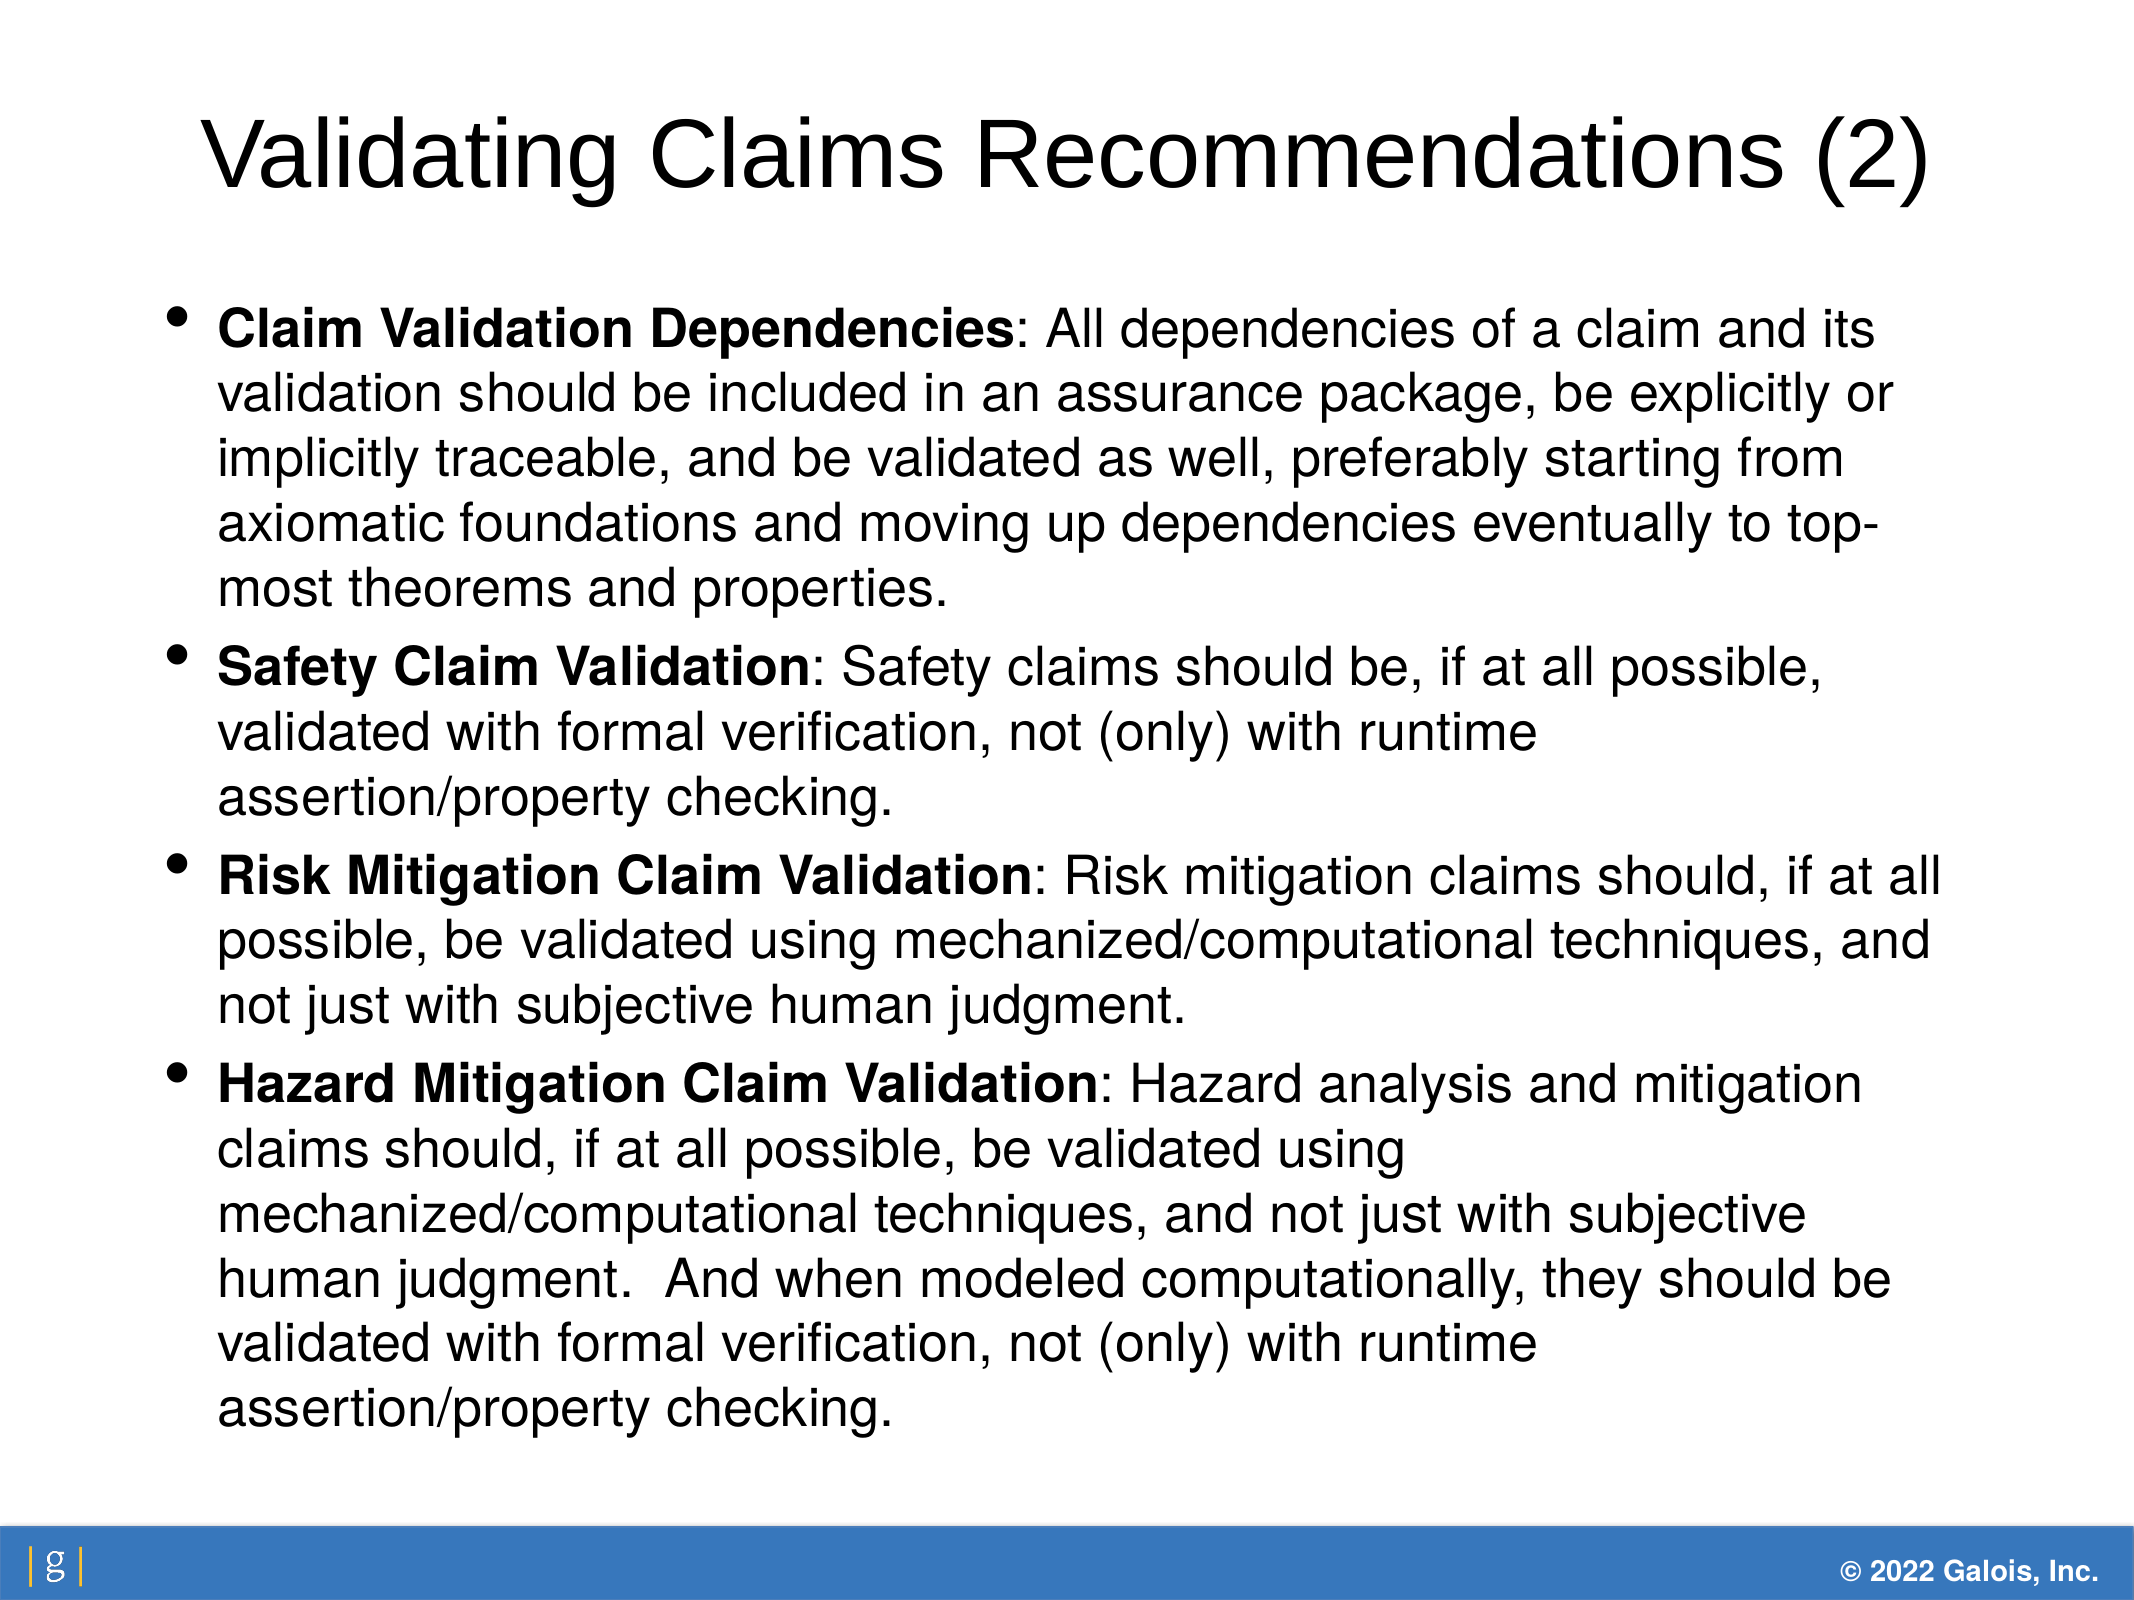

Validating Claims Recommendations (2)
Claim Validation Dependencies: All dependencies of a claim and its validation should be included in an assurance package, be explicitly or implicitly traceable, and be validated as well, preferably starting from axiomatic foundations and moving up dependencies eventually to top-most theorems and properties.
Safety Claim Validation: Safety claims should be, if at all possible, validated with formal verification, not (only) with runtime assertion/property checking.
Risk Mitigation Claim Validation: Risk mitigation claims should, if at all possible, be validated using mechanized/computational techniques, and not just with subjective human judgment.
Hazard Mitigation Claim Validation: Hazard analysis and mitigation claims should, if at all possible, be validated using mechanized/computational techniques, and not just with subjective human judgment.  And when modeled computationally, they should be validated with formal verification, not (only) with runtime assertion/property checking.
42